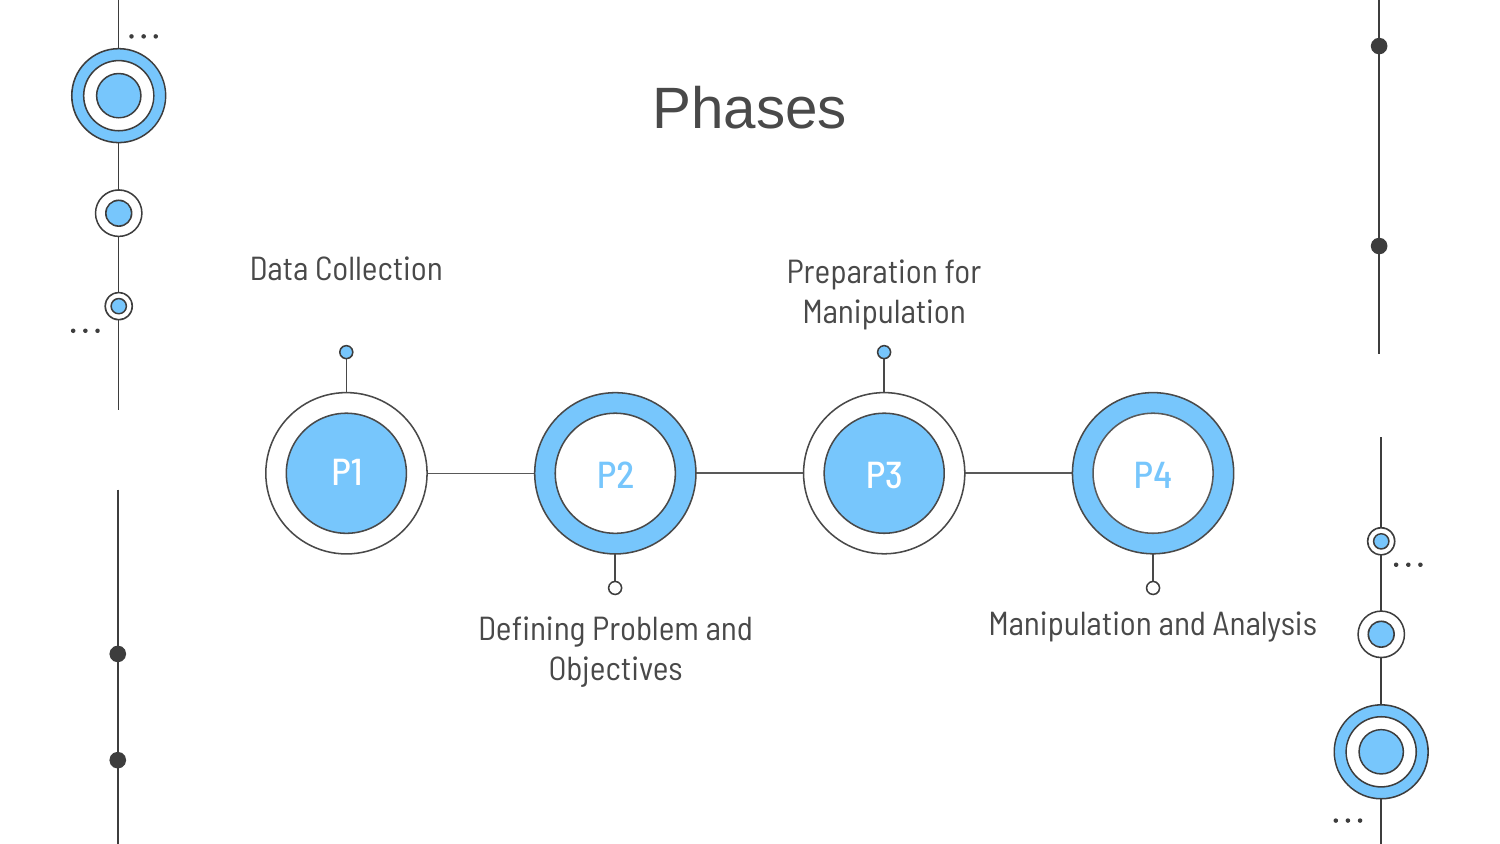

# Phases
Data Collection
Preparation for Manipulation

P1
P2
P3
P4
Manipulation and Analysis
Defining Problem and Objectives